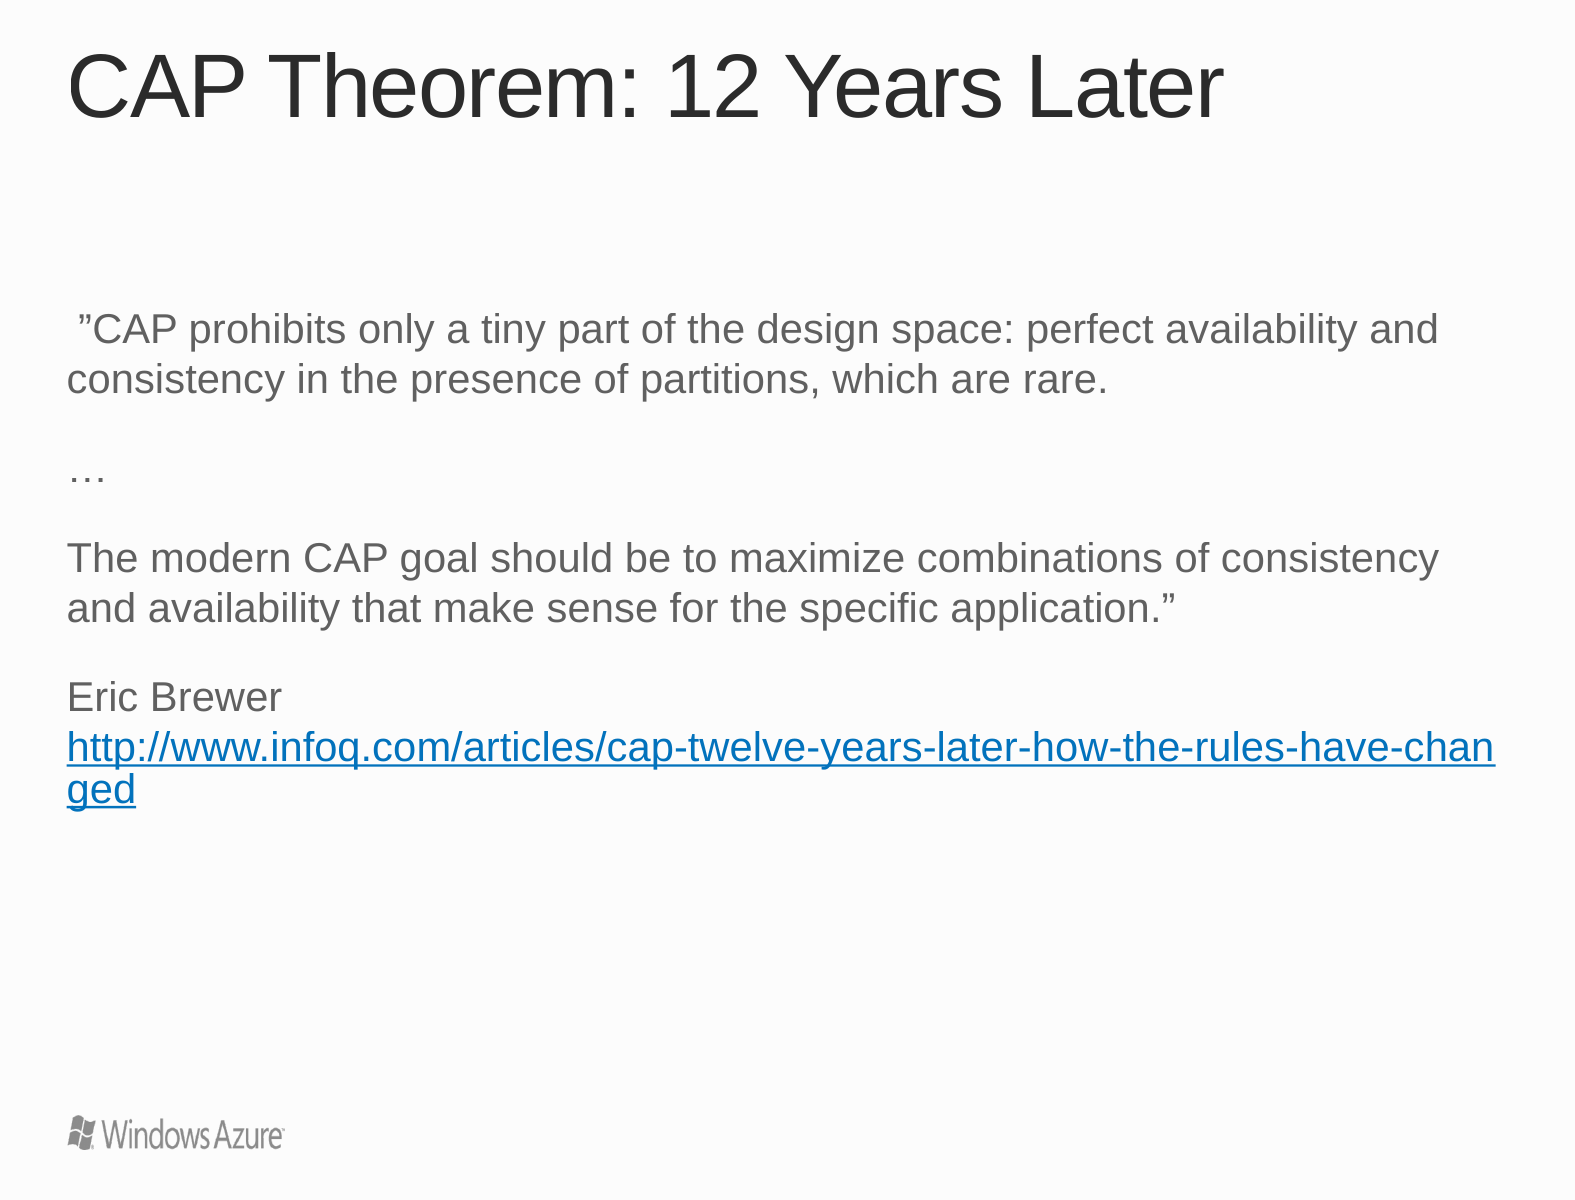

# CAP Theorem: 12 Years Later

 ”CAP prohibits only a tiny part of the design space: perfect availability and consistency in the presence of partitions, which are rare.
…
The modern CAP goal should be to maximize combinations of consistency and availability that make sense for the specific application.”
Eric Brewer
http://www.infoq.com/articles/cap-twelve-years-later-how-the-rules-have-changed